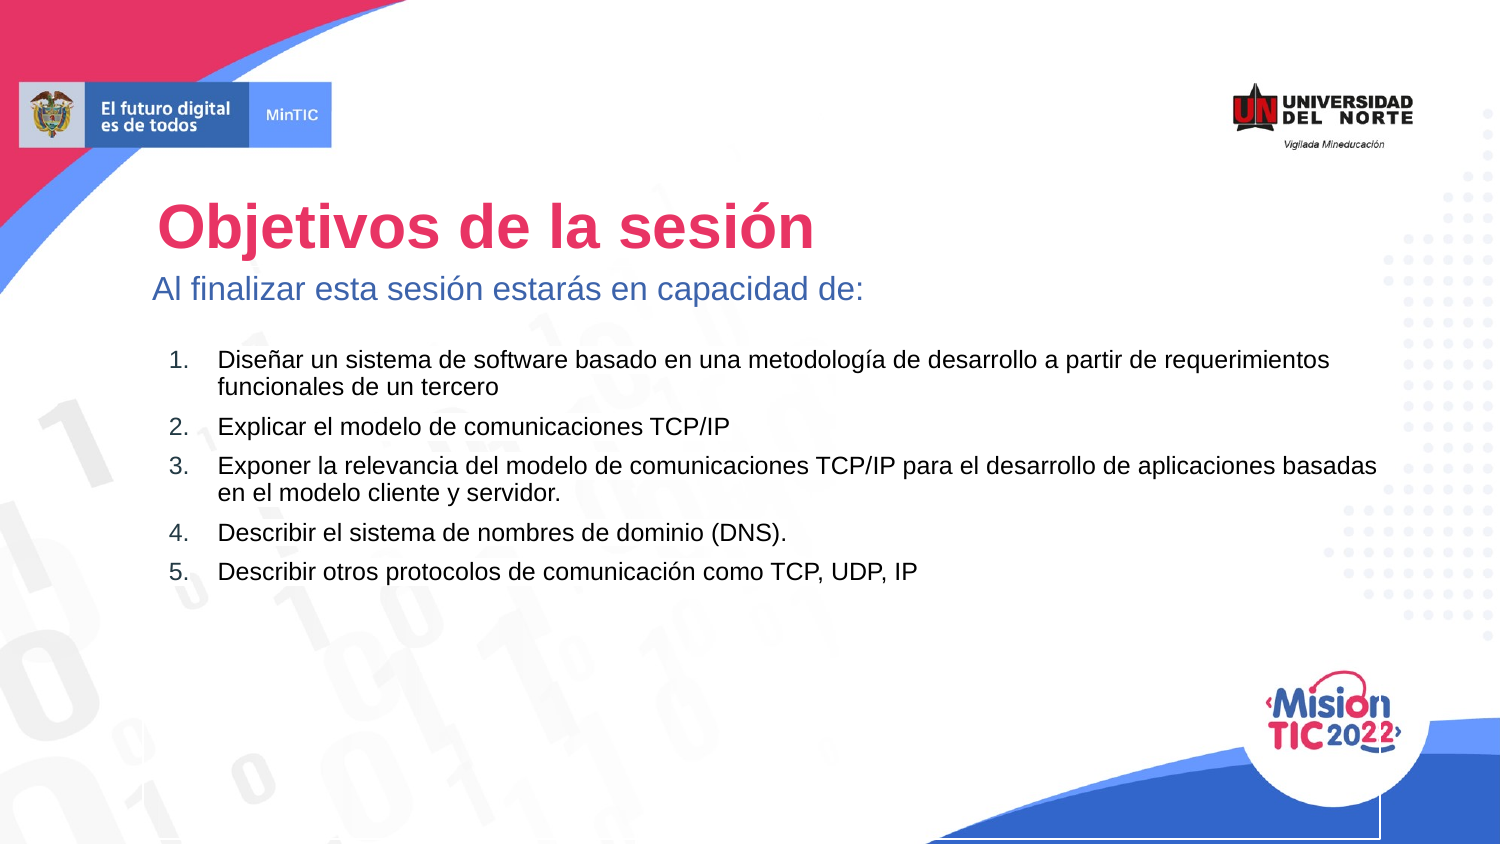

# Objetivos de la sesión
 Al finalizar esta sesión estarás en capacidad de:

Diseñar un sistema de software basado en una metodología de desarrollo a partir de requerimientos funcionales de un tercero
Explicar el modelo de comunicaciones TCP/IP
Exponer la relevancia del modelo de comunicaciones TCP/IP para el desarrollo de aplicaciones basadas en el modelo cliente y servidor.
Describir el sistema de nombres de dominio (DNS).
Describir otros protocolos de comunicación como TCP, UDP, IP